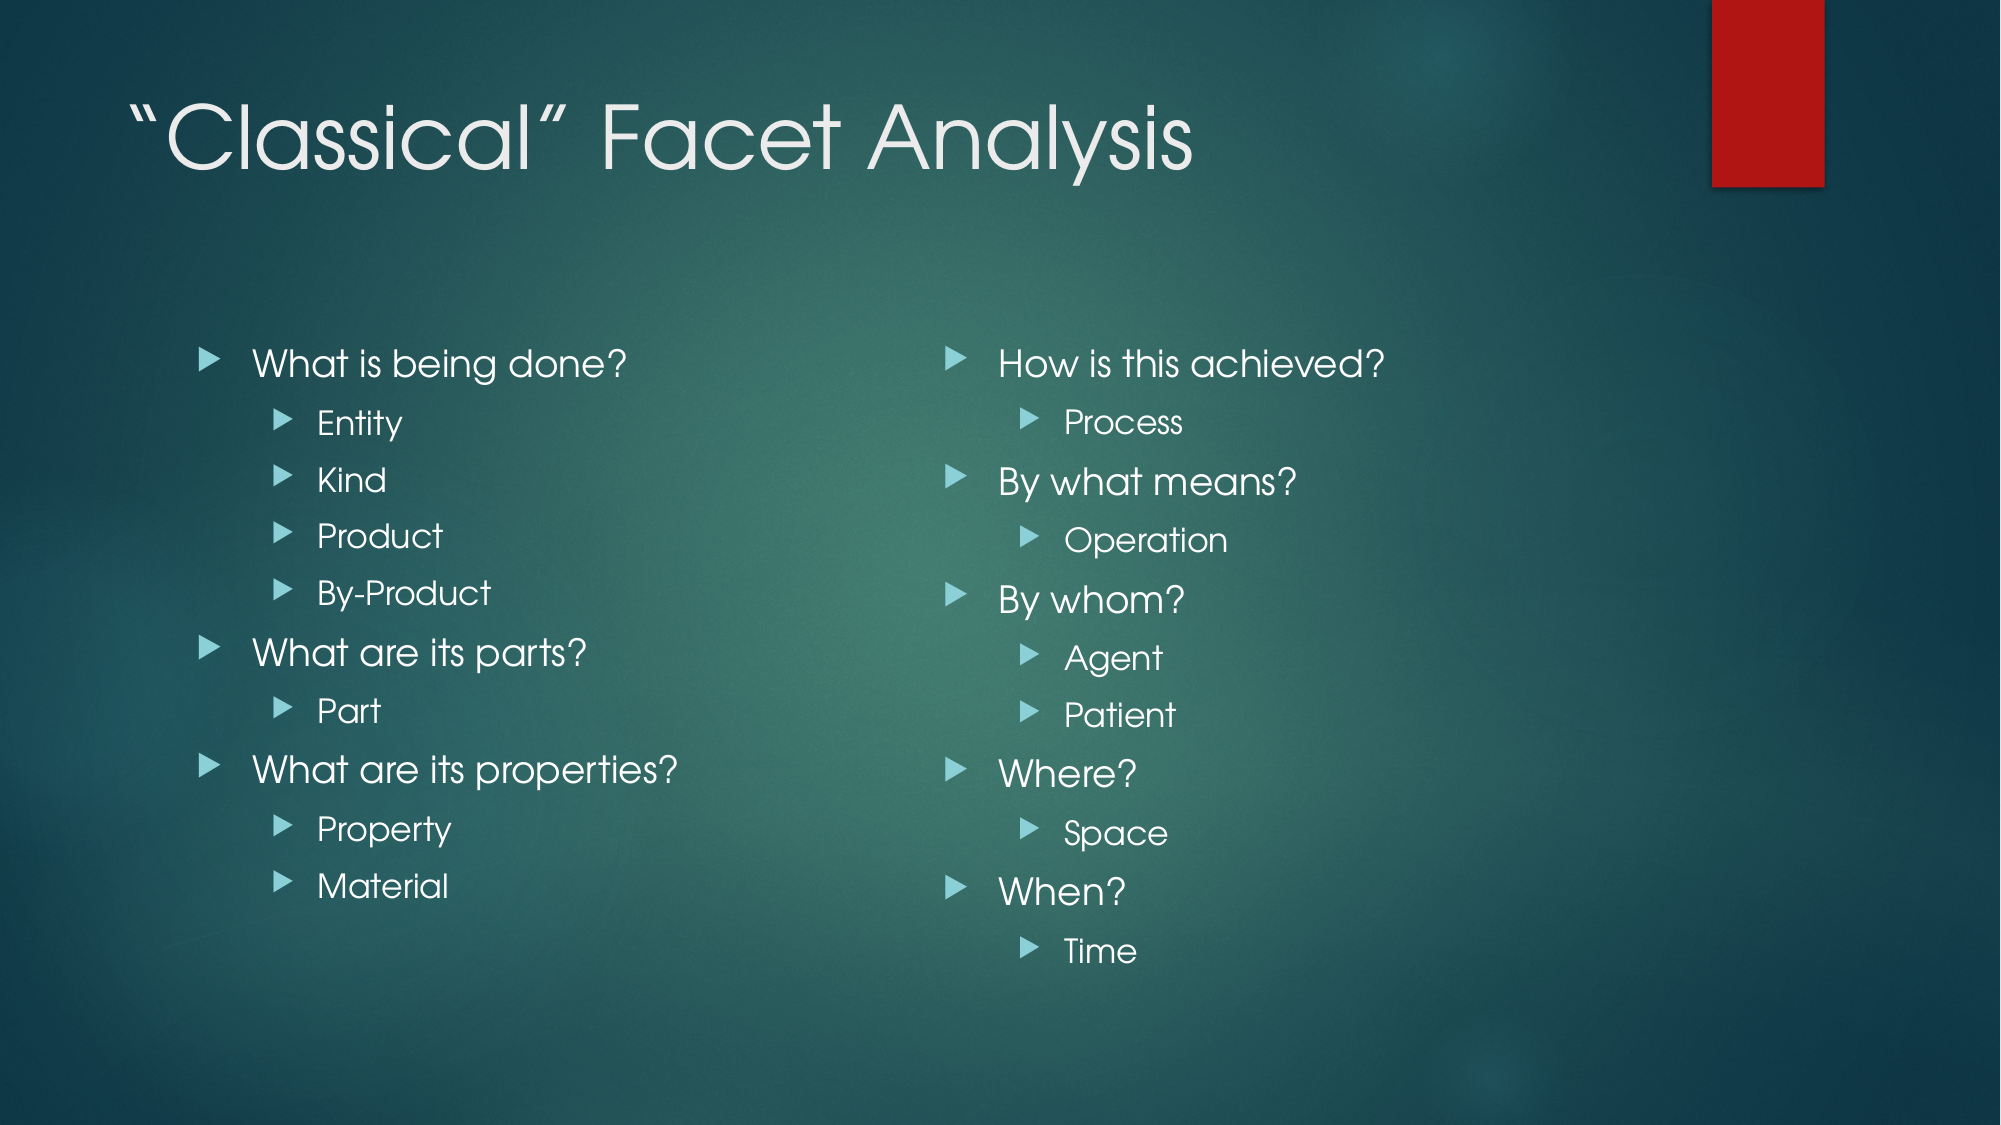

# “Classical” Facet Analysis
How is this achieved?
Process
By what means?
Operation
By whom?
Agent
Patient
Where?
Space
When?
Time

What is being done?
Entity
Kind
Product
By-Product
What are its parts?
Part
What are its properties?
Property
Material